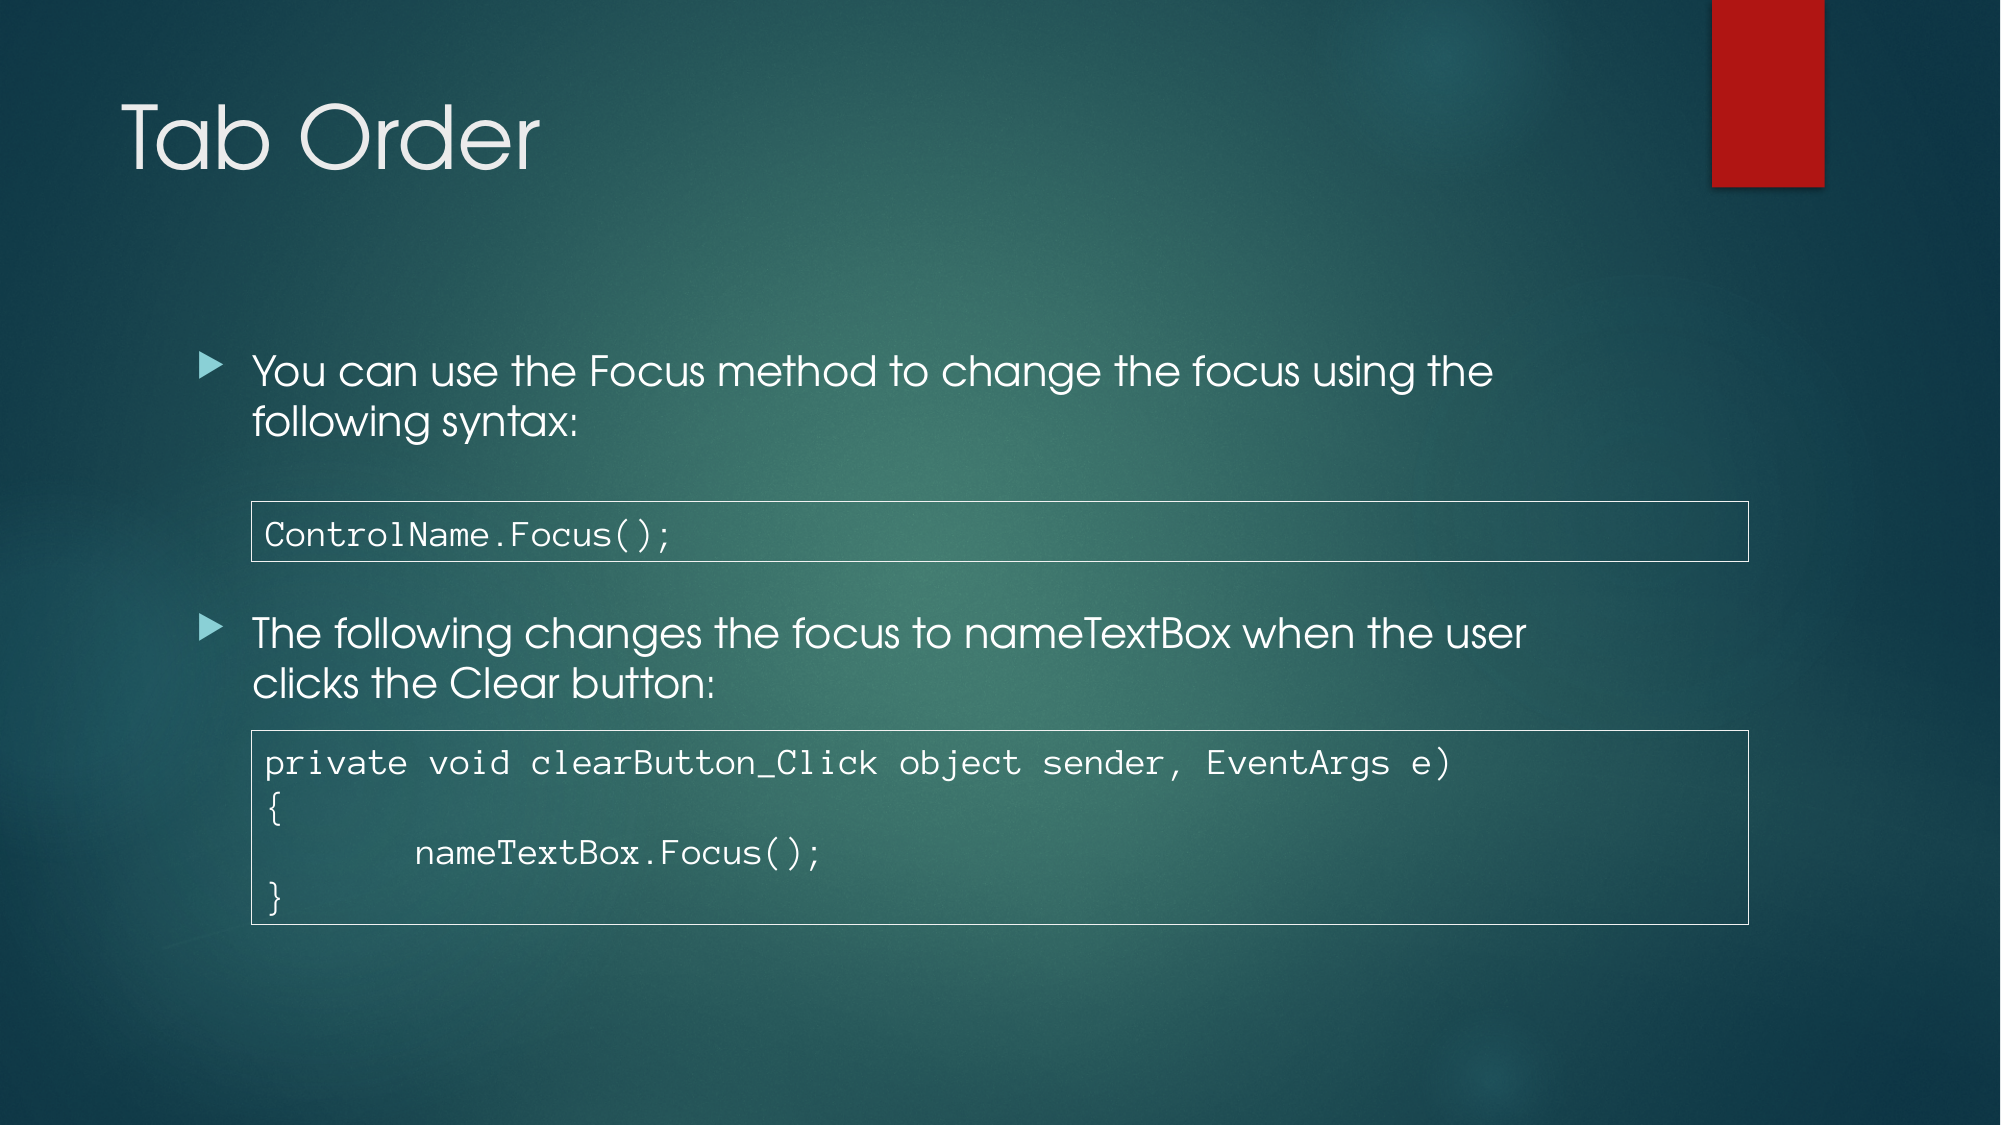

# Tab Order
You can use the Focus method to change the focus using the following syntax:

The following changes the focus to nameTextBox when the user clicks the Clear button:
ControlName.Focus();
private void clearButton_Click object sender, EventArgs e)
{
	nameTextBox.Focus();
}